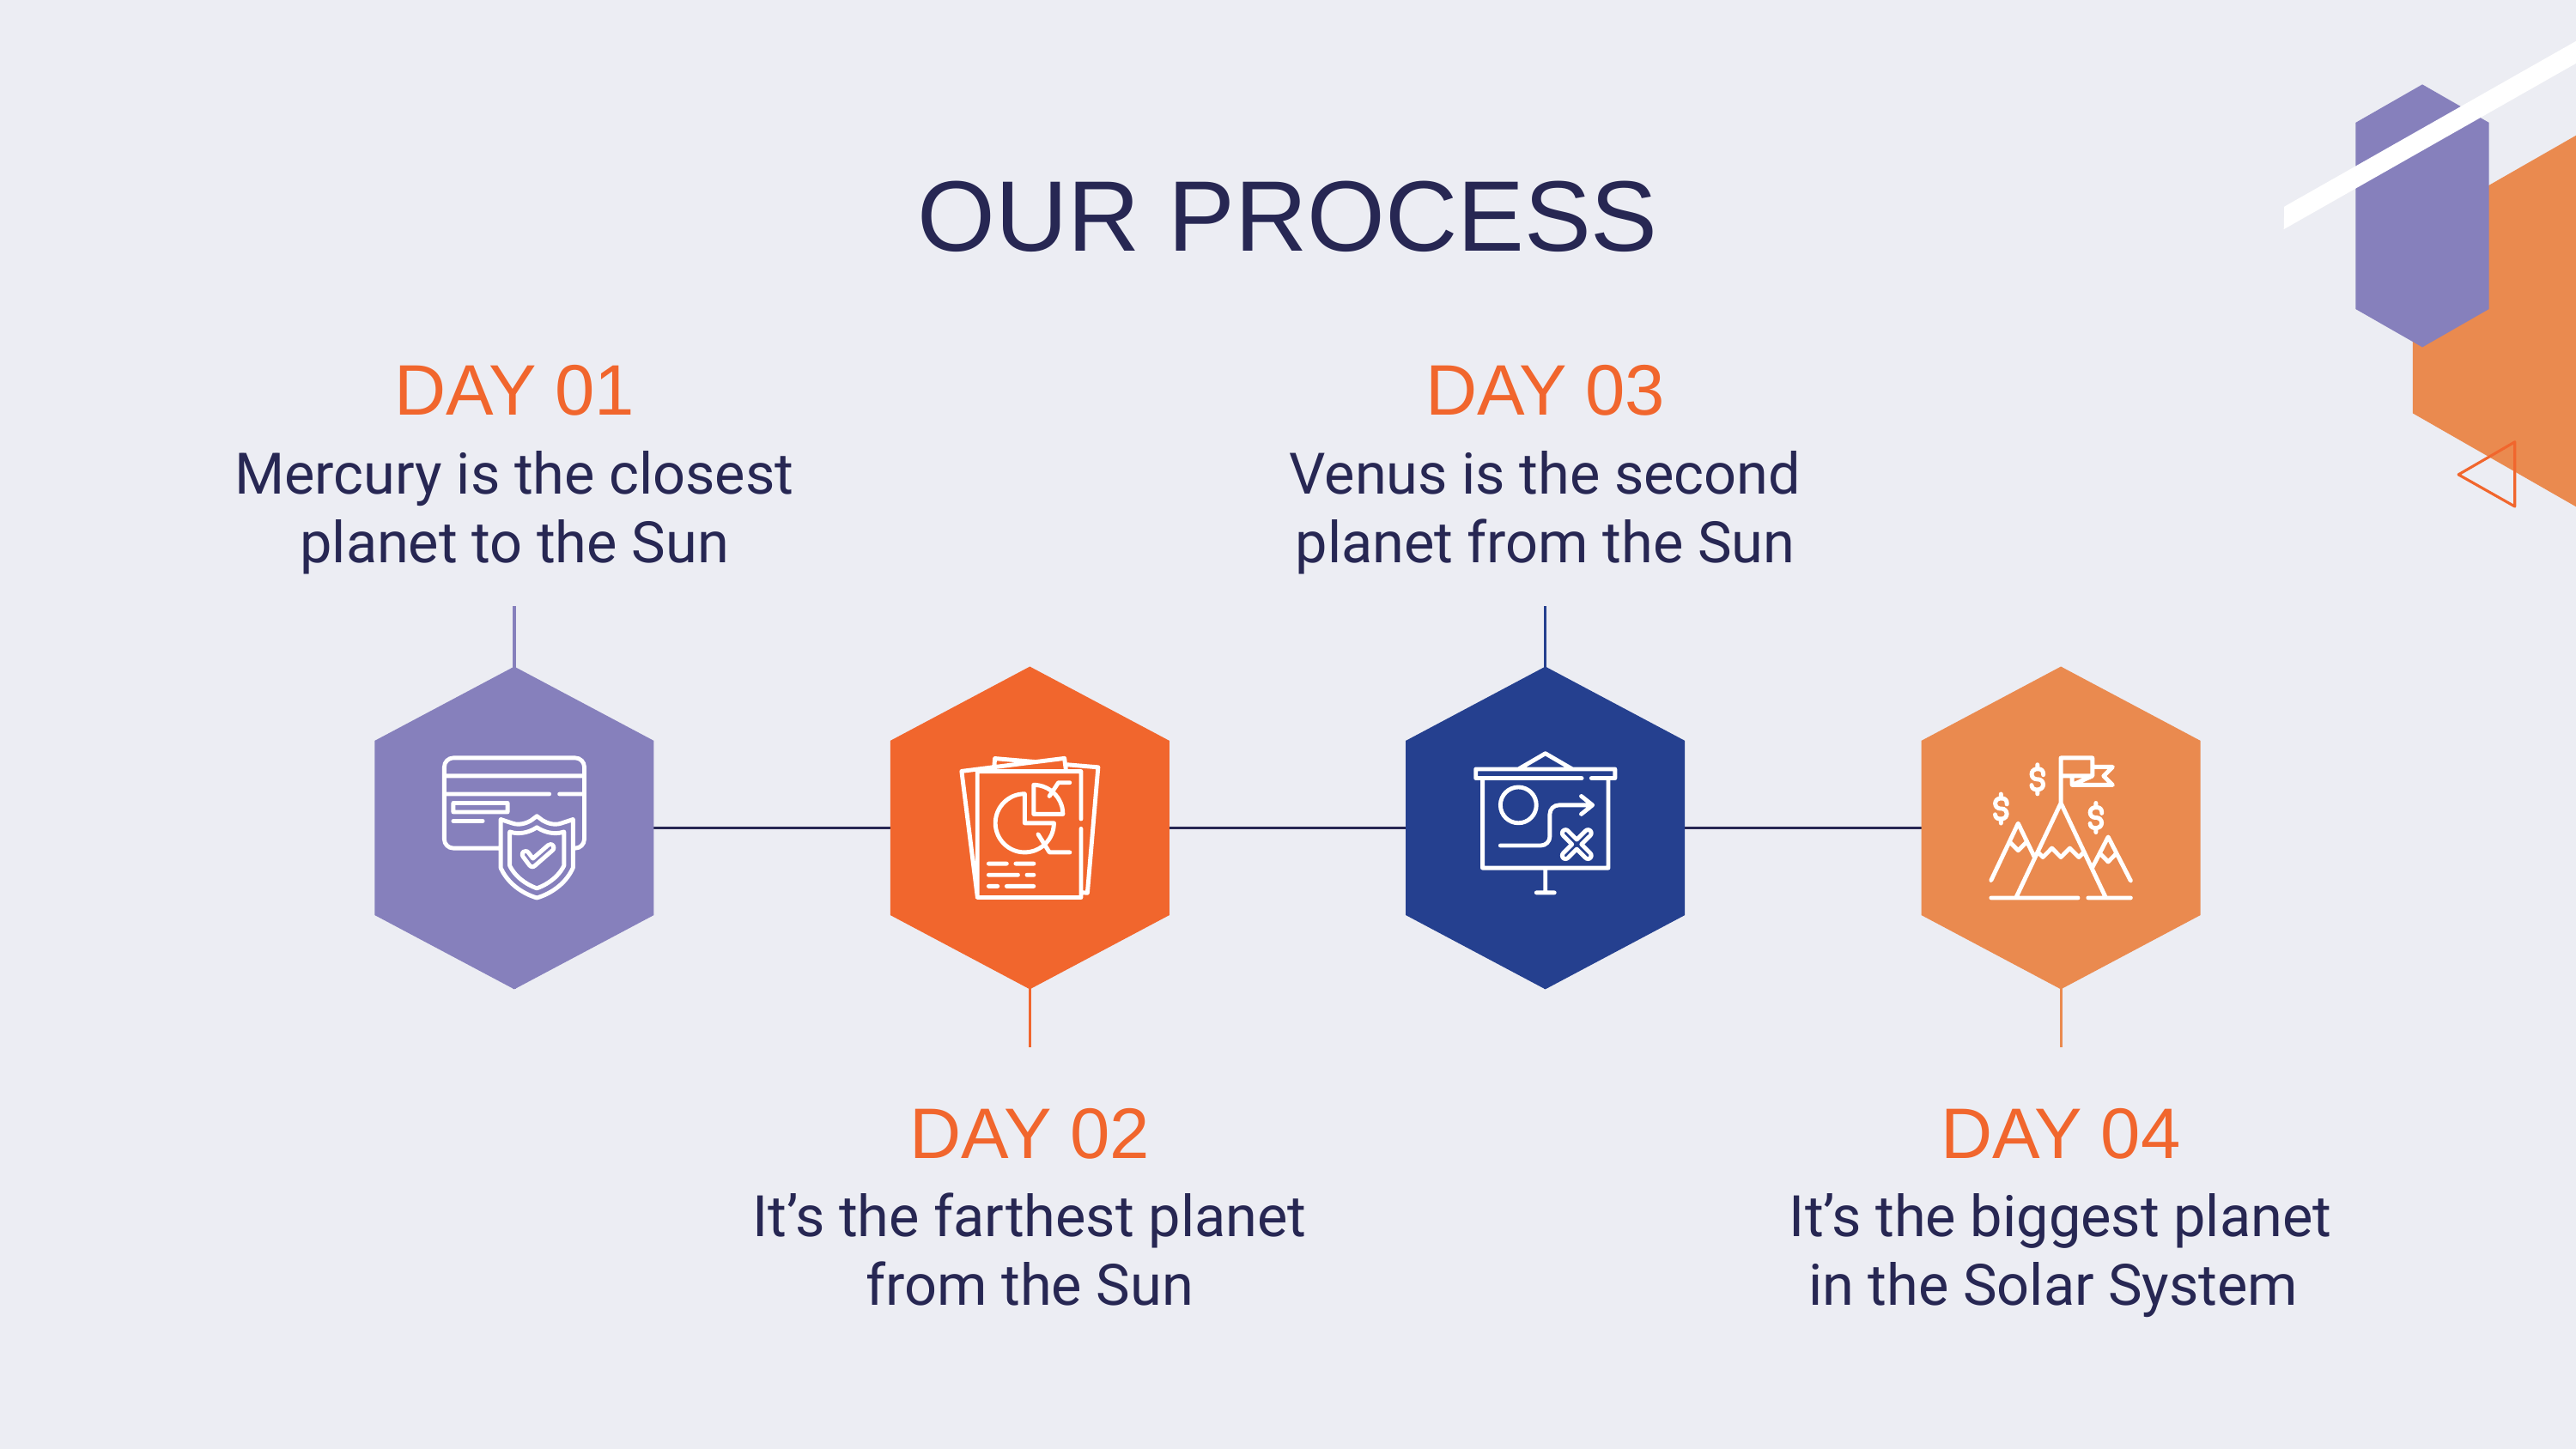

# OUR PROCESS
DAY 01
DAY 03
Mercury is the closest planet to the Sun
Venus is the second planet from the Sun

DAY 02
DAY 04
It’s the farthest planet from the Sun
It’s the biggest planet in the Solar System